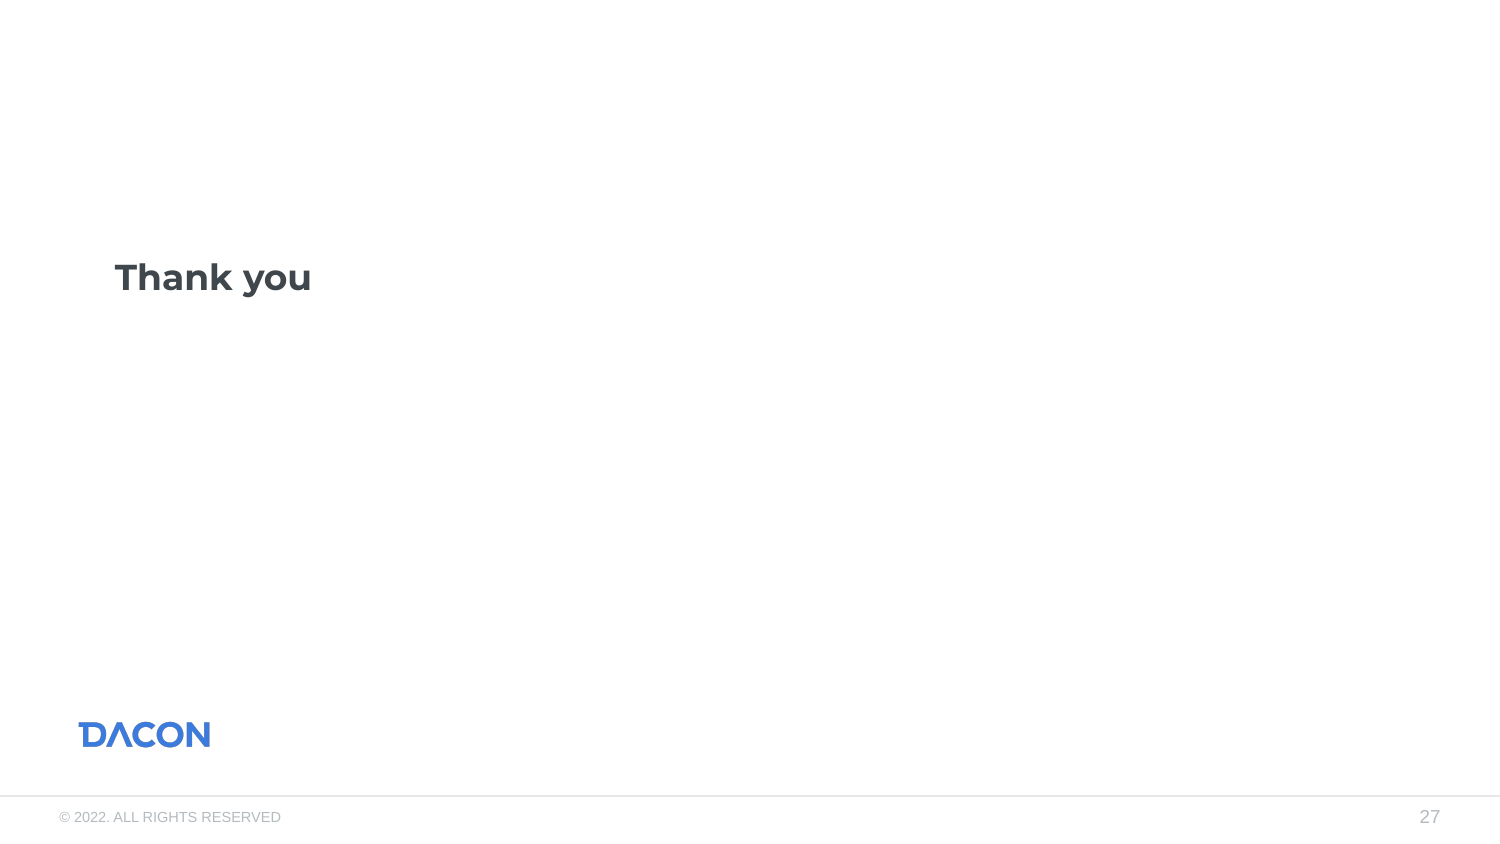

# Thank you
27
© 2022. ALL RIGHTS RESERVED